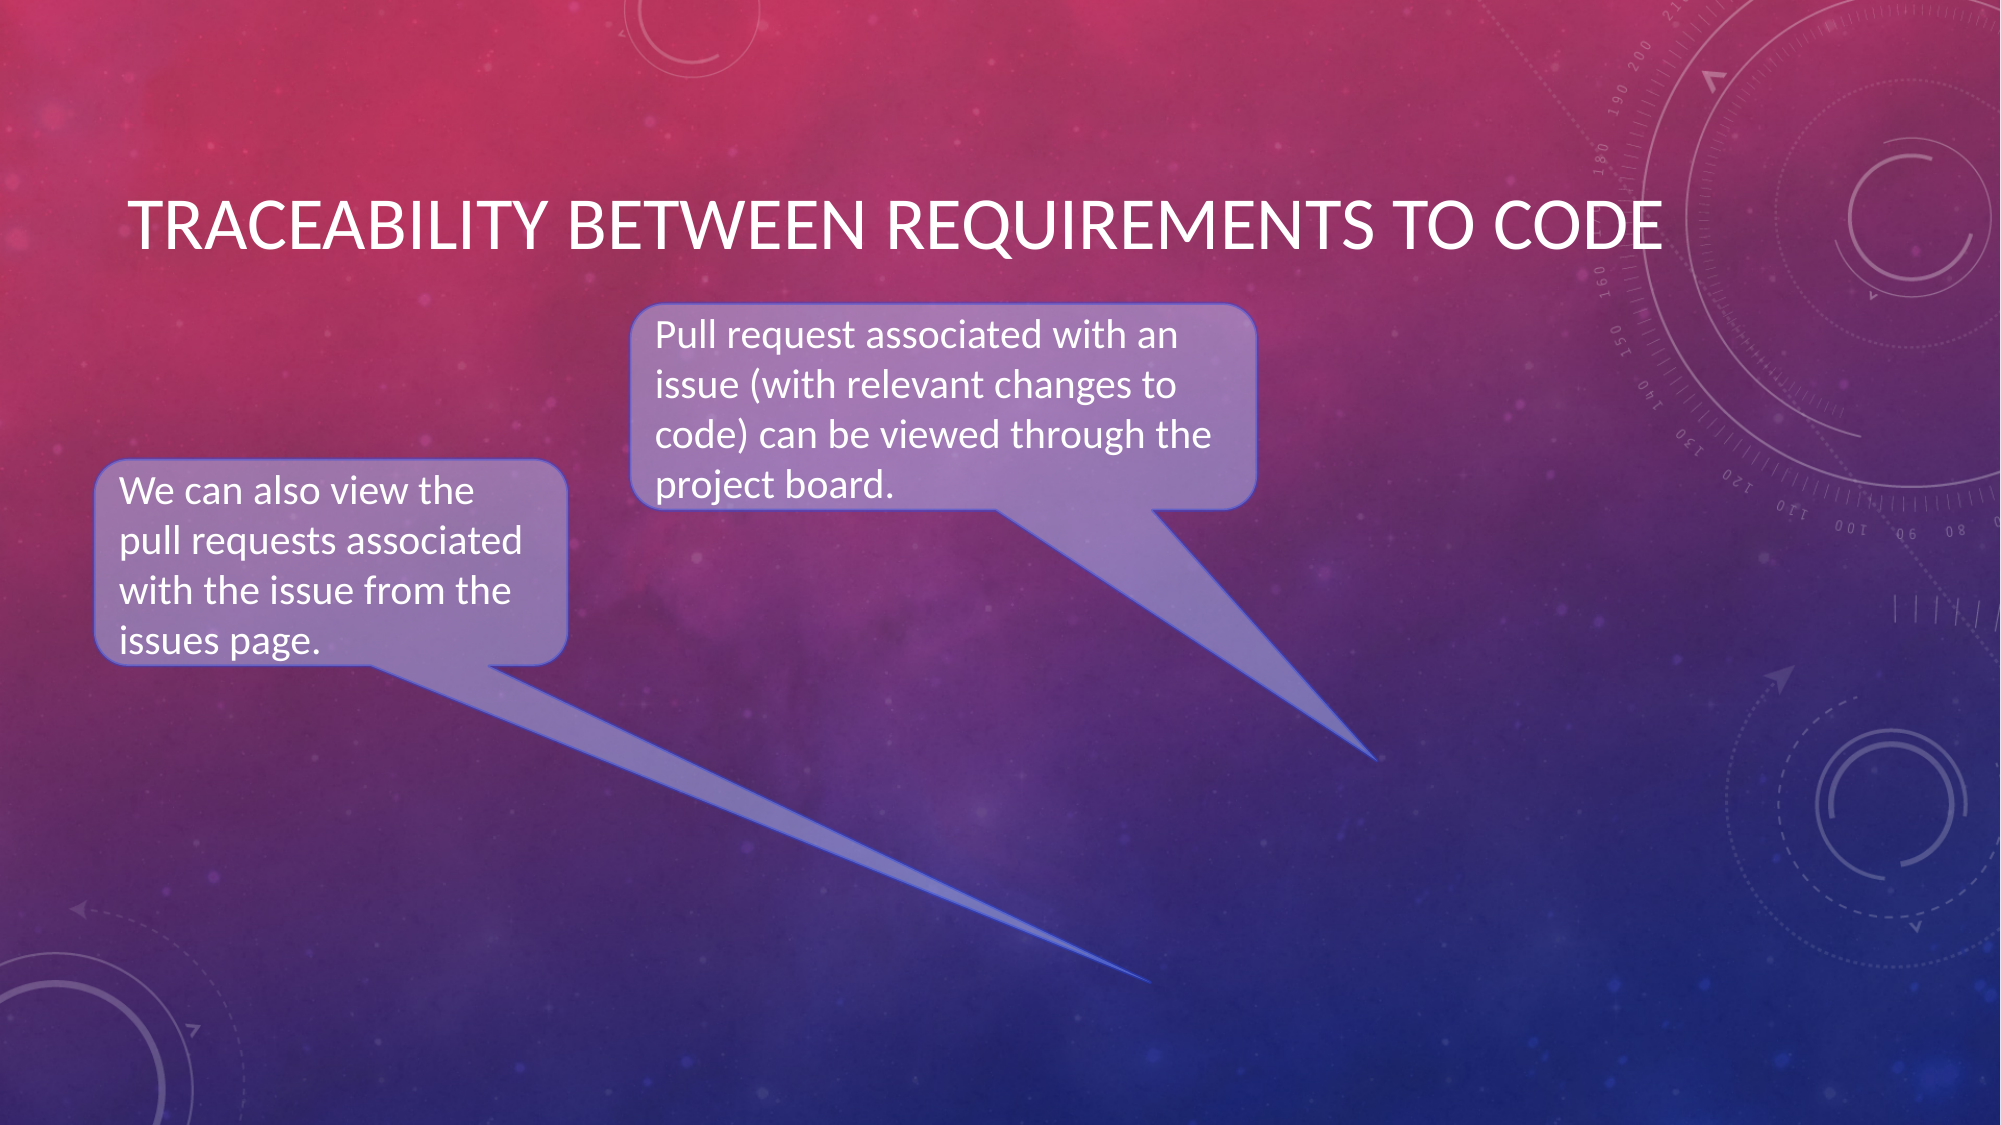

# Traceability between requirements to code
Pull request associated with an issue (with relevant changes to code) can be viewed through the project board.
We can also view the pull requests associated with the issue from the issues page.